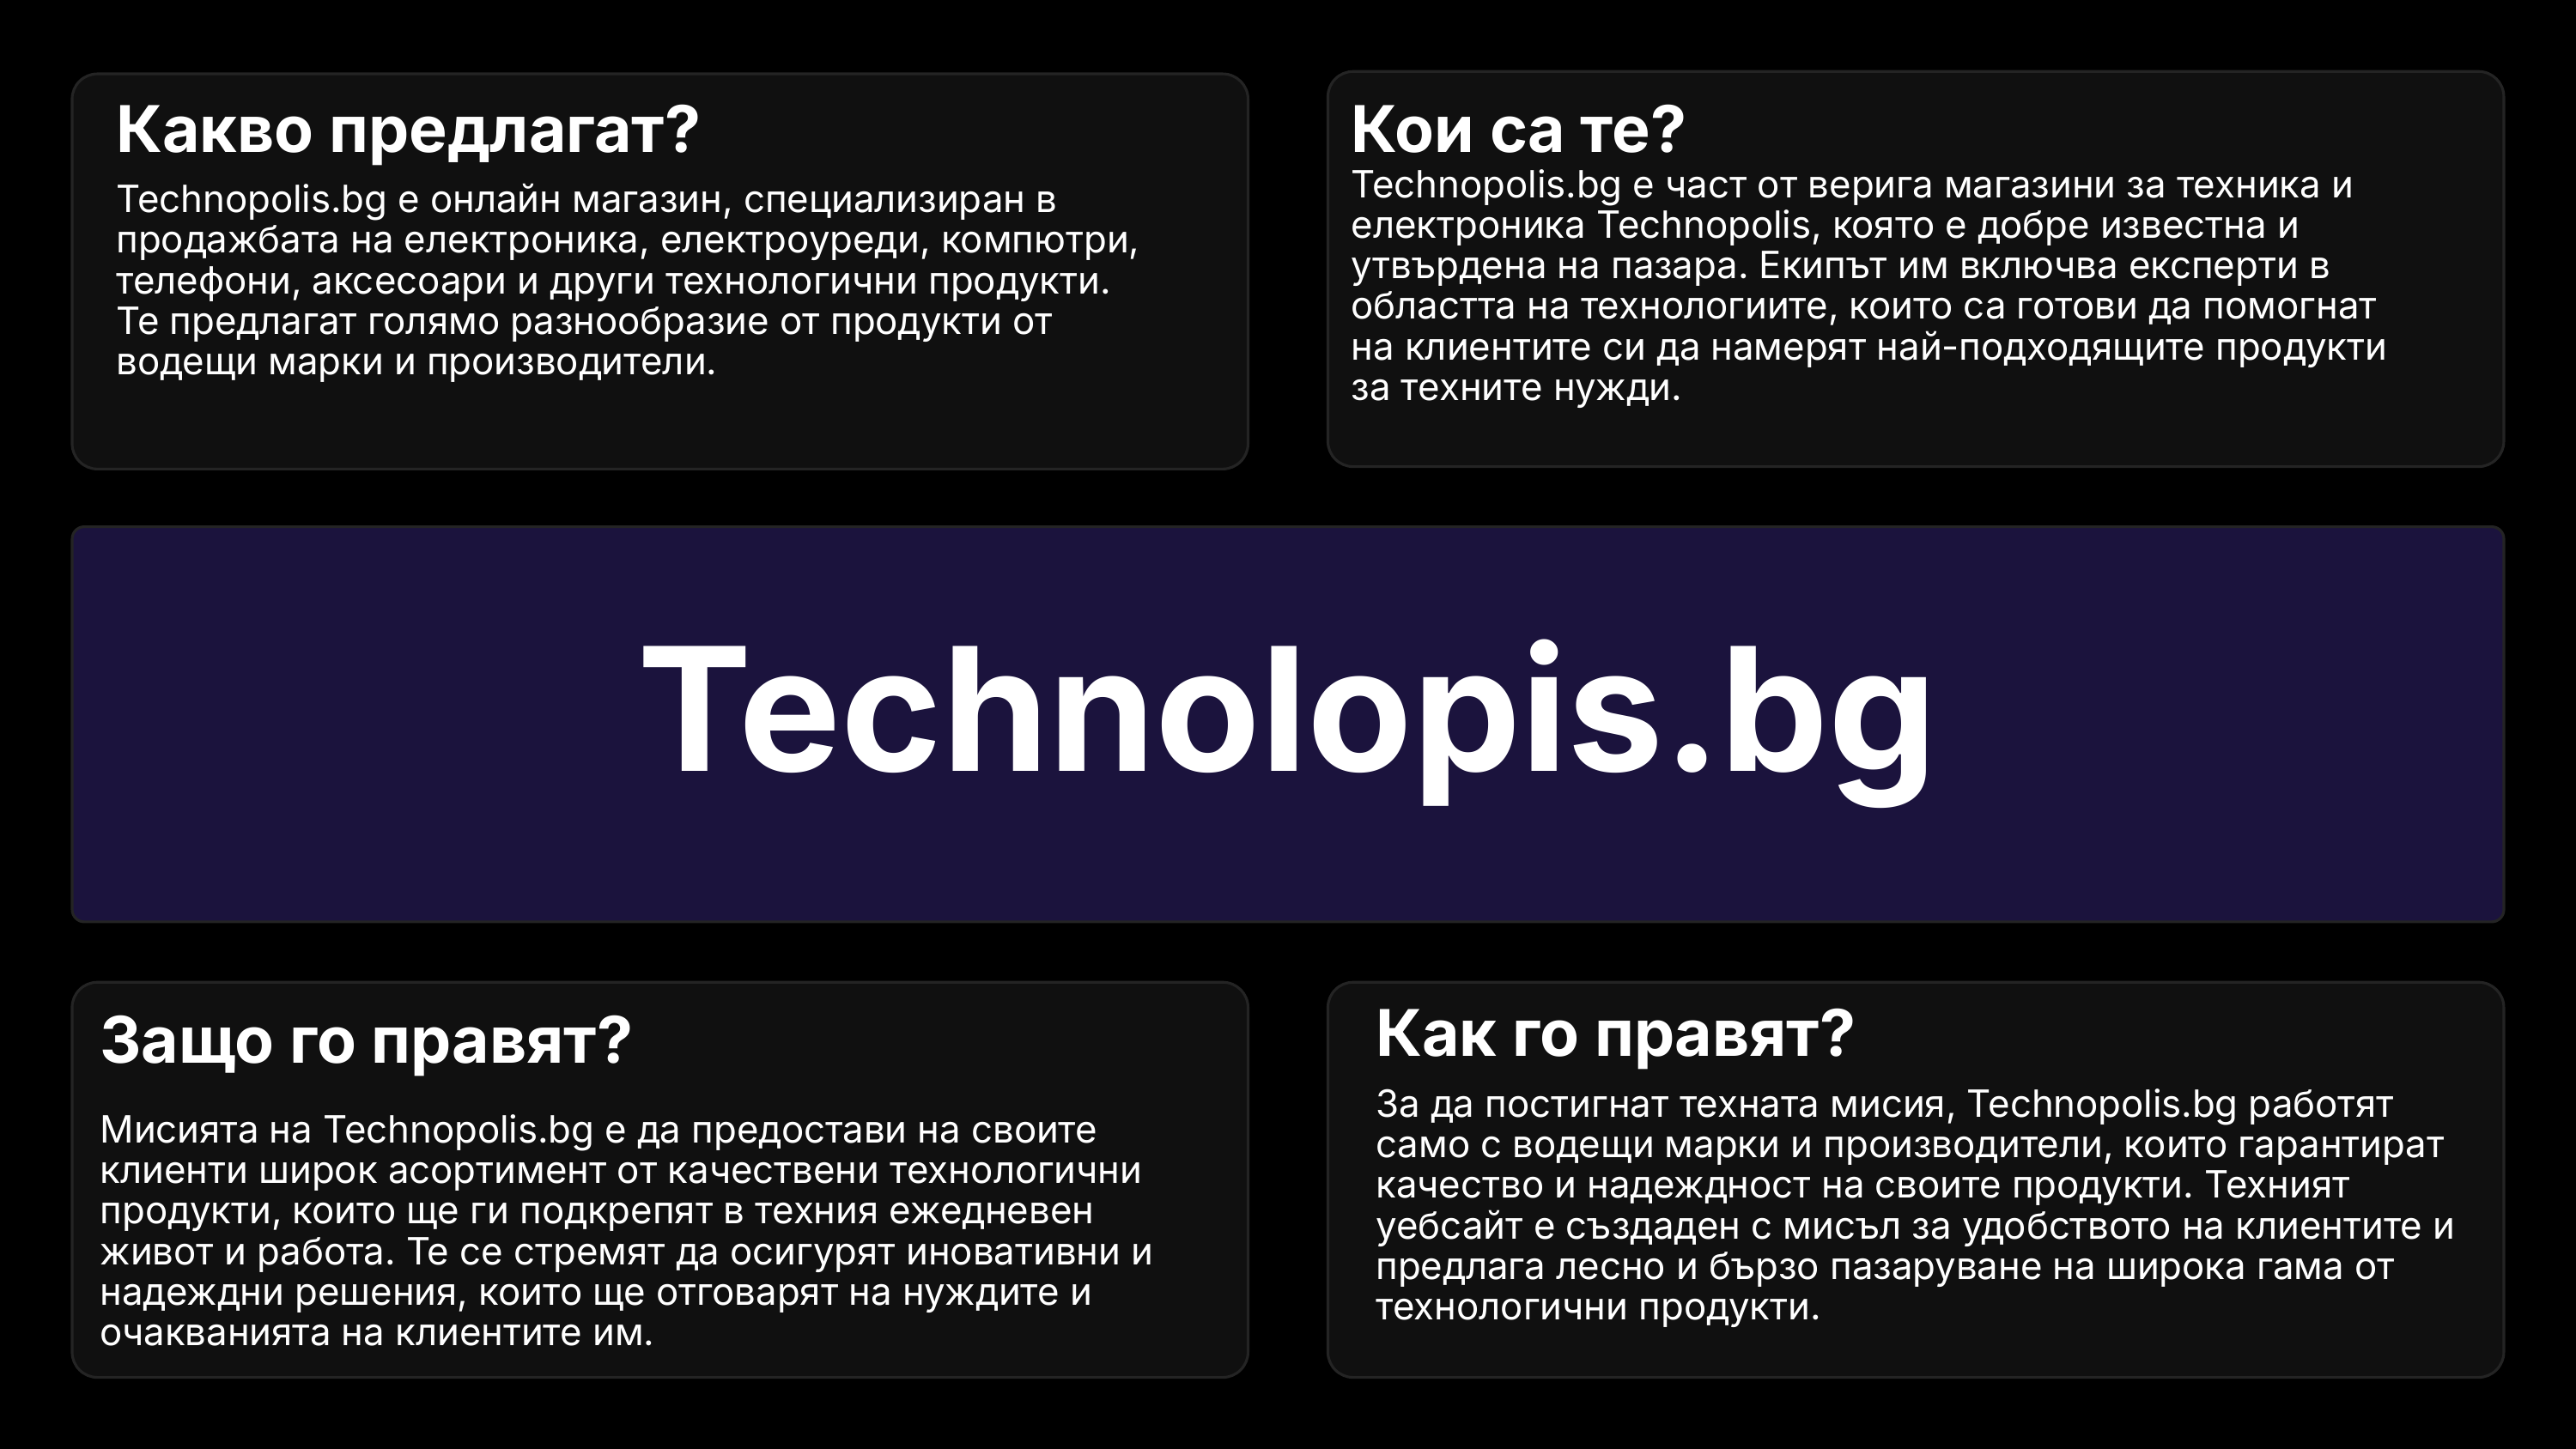

Какво предлагат?
Technopolis.bg е онлайн магазин, специализиран в продажбата на електроника, електроуреди, компютри, телефони, аксесоари и други технологични продукти. Те предлагат голямо разнообразие от продукти от водещи марки и производители.
Кои са те?
Technopolis.bg е част от верига магазини за техника и електроника Technopolis, която е добре известна и утвърдена на пазара. Екипът им включва експерти в областта на технологиите, които са готови да помогнат на клиентите си да намерят най-подходящите продукти за техните нужди.

Technolopis.bg

Как го правят?
За да постигнат техната мисия, Technopolis.bg работят само с водещи марки и производители, които гарантират качество и надеждност на своите продукти. Техният уебсайт е създаден с мисъл за удобството на клиентите и предлага лесно и бързо пазаруване на широка гама от технологични продукти.
Защо го правят?
Мисията на Technopolis.bg е да предостави на своите клиенти широк асортимент от качествени технологични продукти, които ще ги подкрепят в техния ежедневен живот и работа. Те се стремят да осигурят иновативни и надеждни решения, които ще отговарят на нуждите и очакванията на клиентите им.